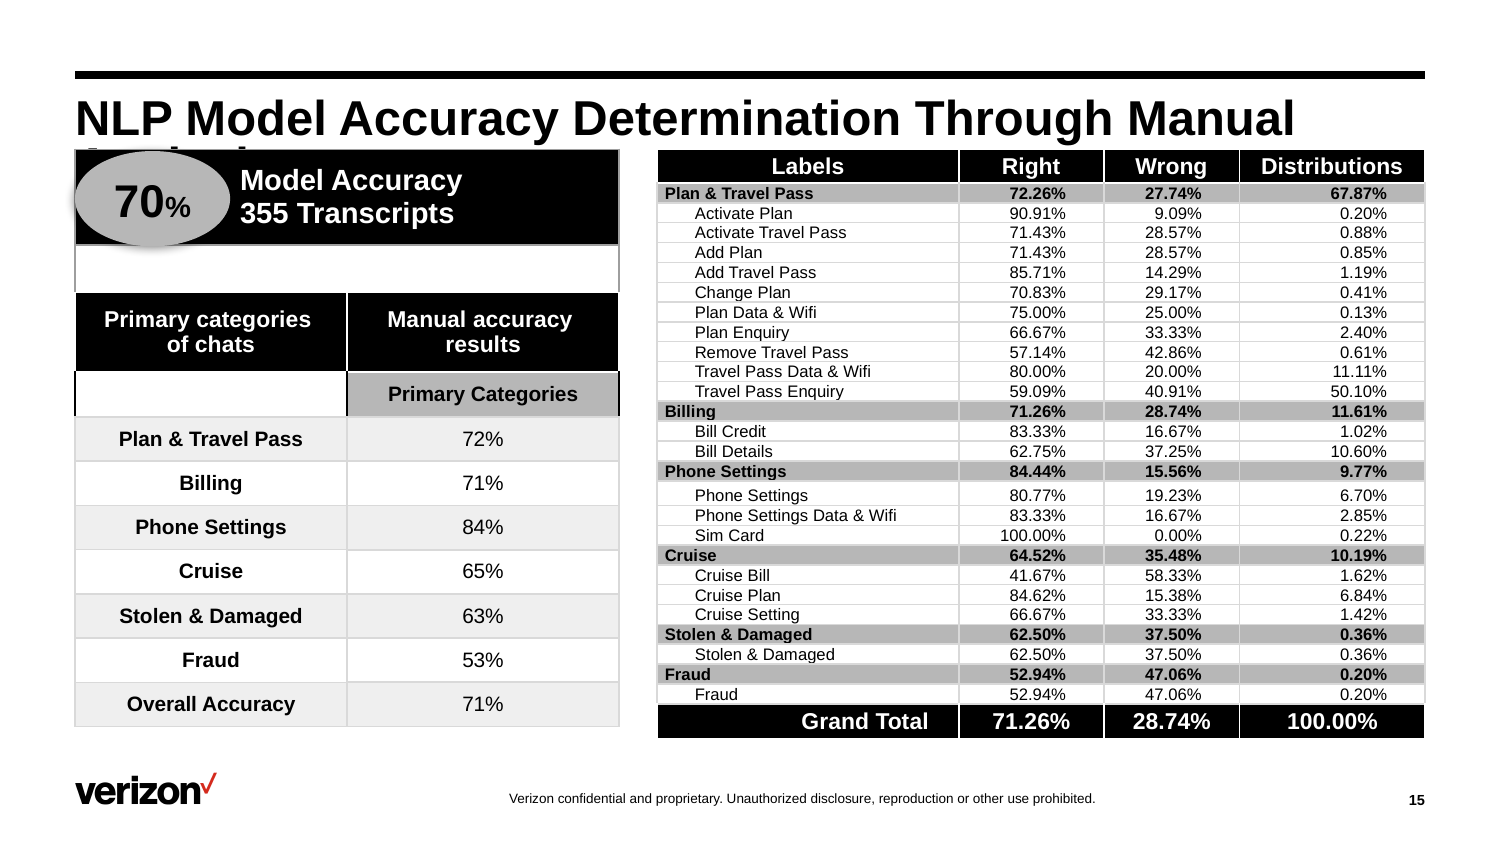

# NLP Model Accuracy Determination Through Manual Analysis
| Model Accuracy 355 Transcripts |  |
| --- | --- |
|  |  |
| Primary categories of chats | Manual accuracy results |
|  | Primary Categories |
| Plan & Travel Pass | 72% |
| Billing | 71% |
| Phone Settings | 84% |
| Cruise | 65% |
| Stolen & Damaged | 63% |
| Fraud | 53% |
| Overall Accuracy | 71% |
| Labels | Right | Wrong | Distributions |
| --- | --- | --- | --- |
| Plan & Travel Pass | 72.26% | 27.74% | 67.87% |
| Activate Plan | 90.91% | 9.09% | 0.20% |
| Activate Travel Pass | 71.43% | 28.57% | 0.88% |
| Add Plan | 71.43% | 28.57% | 0.85% |
| Add Travel Pass | 85.71% | 14.29% | 1.19% |
| Change Plan | 70.83% | 29.17% | 0.41% |
| Plan Data & Wifi | 75.00% | 25.00% | 0.13% |
| Plan Enquiry | 66.67% | 33.33% | 2.40% |
| Remove Travel Pass | 57.14% | 42.86% | 0.61% |
| Travel Pass Data & Wifi | 80.00% | 20.00% | 11.11% |
| Travel Pass Enquiry | 59.09% | 40.91% | 50.10% |
| Billing | 71.26% | 28.74% | 11.61% |
| Bill Credit | 83.33% | 16.67% | 1.02% |
| Bill Details | 62.75% | 37.25% | 10.60% |
| Phone Settings | 84.44% | 15.56% | 9.77% |
| Phone Settings | 80.77% | 19.23% | 6.70% |
| Phone Settings Data & Wifi | 83.33% | 16.67% | 2.85% |
| Sim Card | 100.00% | 0.00% | 0.22% |
| Cruise | 64.52% | 35.48% | 10.19% |
| Cruise Bill | 41.67% | 58.33% | 1.62% |
| Cruise Plan | 84.62% | 15.38% | 6.84% |
| Cruise Setting | 66.67% | 33.33% | 1.42% |
| Stolen & Damaged | 62.50% | 37.50% | 0.36% |
| Stolen & Damaged | 62.50% | 37.50% | 0.36% |
| Fraud | 52.94% | 47.06% | 0.20% |
| Fraud | 52.94% | 47.06% | 0.20% |
| Grand Total | 71.26% | 28.74% | 100.00% |
70%
15